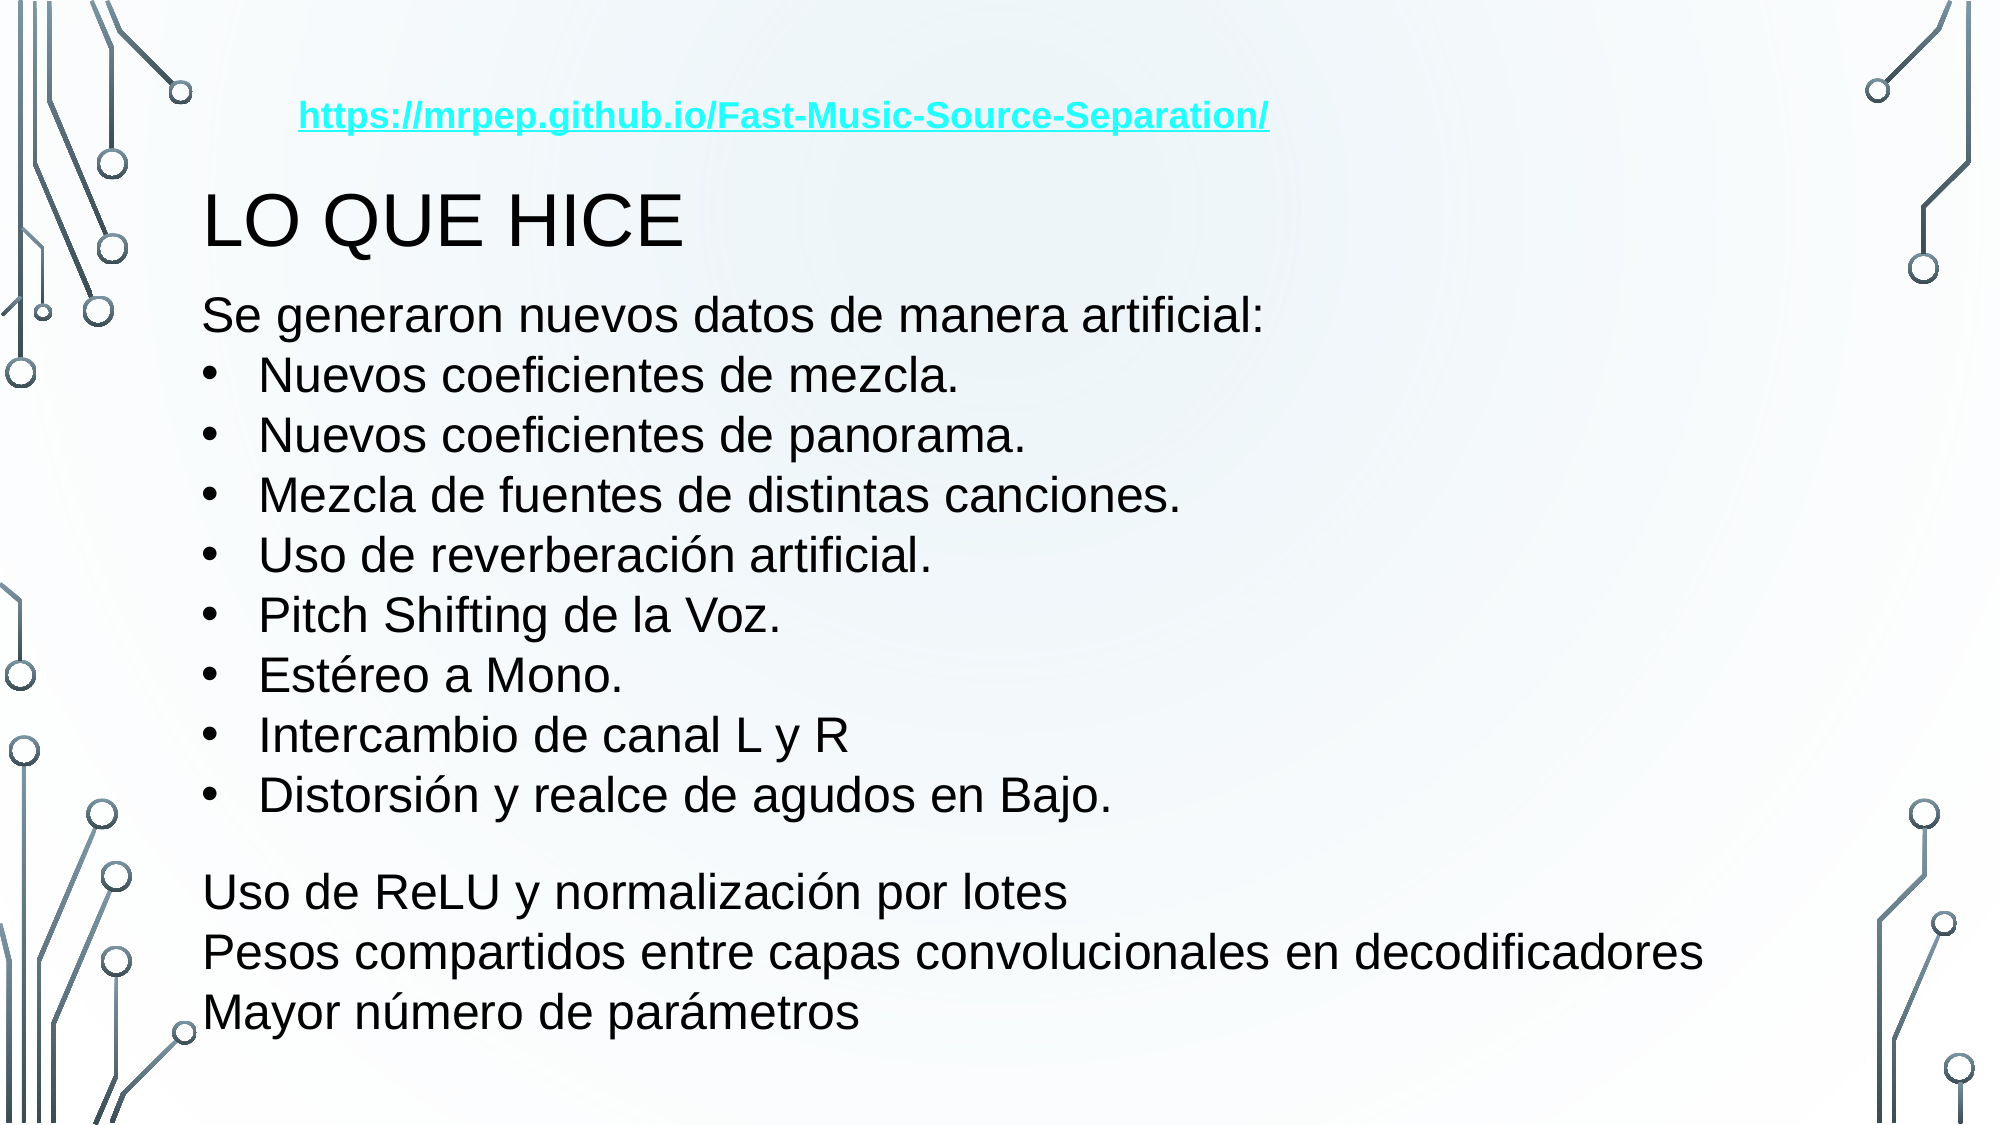

https://mrpep.github.io/Fast-Music-Source-Separation/
# Lo que hice
Se generaron nuevos datos de manera artificial:
Nuevos coeficientes de mezcla.
Nuevos coeficientes de panorama.
Mezcla de fuentes de distintas canciones.
Uso de reverberación artificial.
Pitch Shifting de la Voz.
Estéreo a Mono.
Intercambio de canal L y R
Distorsión y realce de agudos en Bajo.
Uso de ReLU y normalización por lotes
Pesos compartidos entre capas convolucionales en decodificadores
Mayor número de parámetros